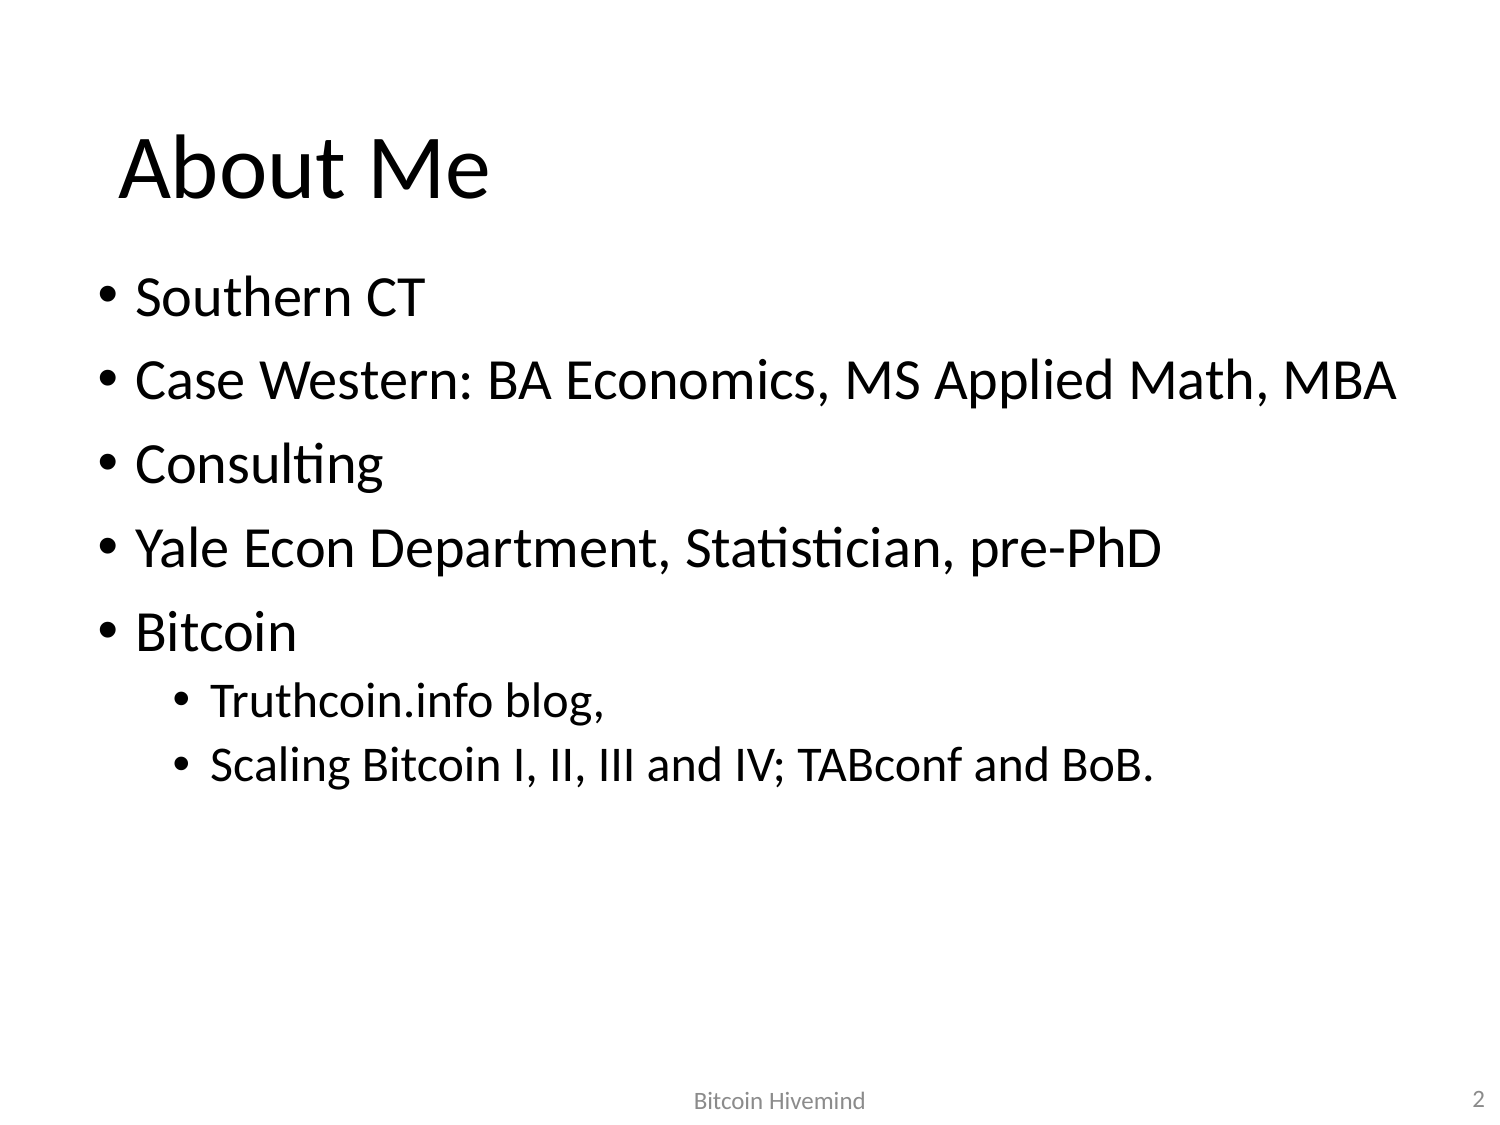

# About Me
Southern CT
Case Western: BA Economics, MS Applied Math, MBA
Consulting
Yale Econ Department, Statistician, pre-PhD
Bitcoin
Truthcoin.info blog,
Scaling Bitcoin I, II, III and IV; TABconf and BoB.
2
Bitcoin Hivemind